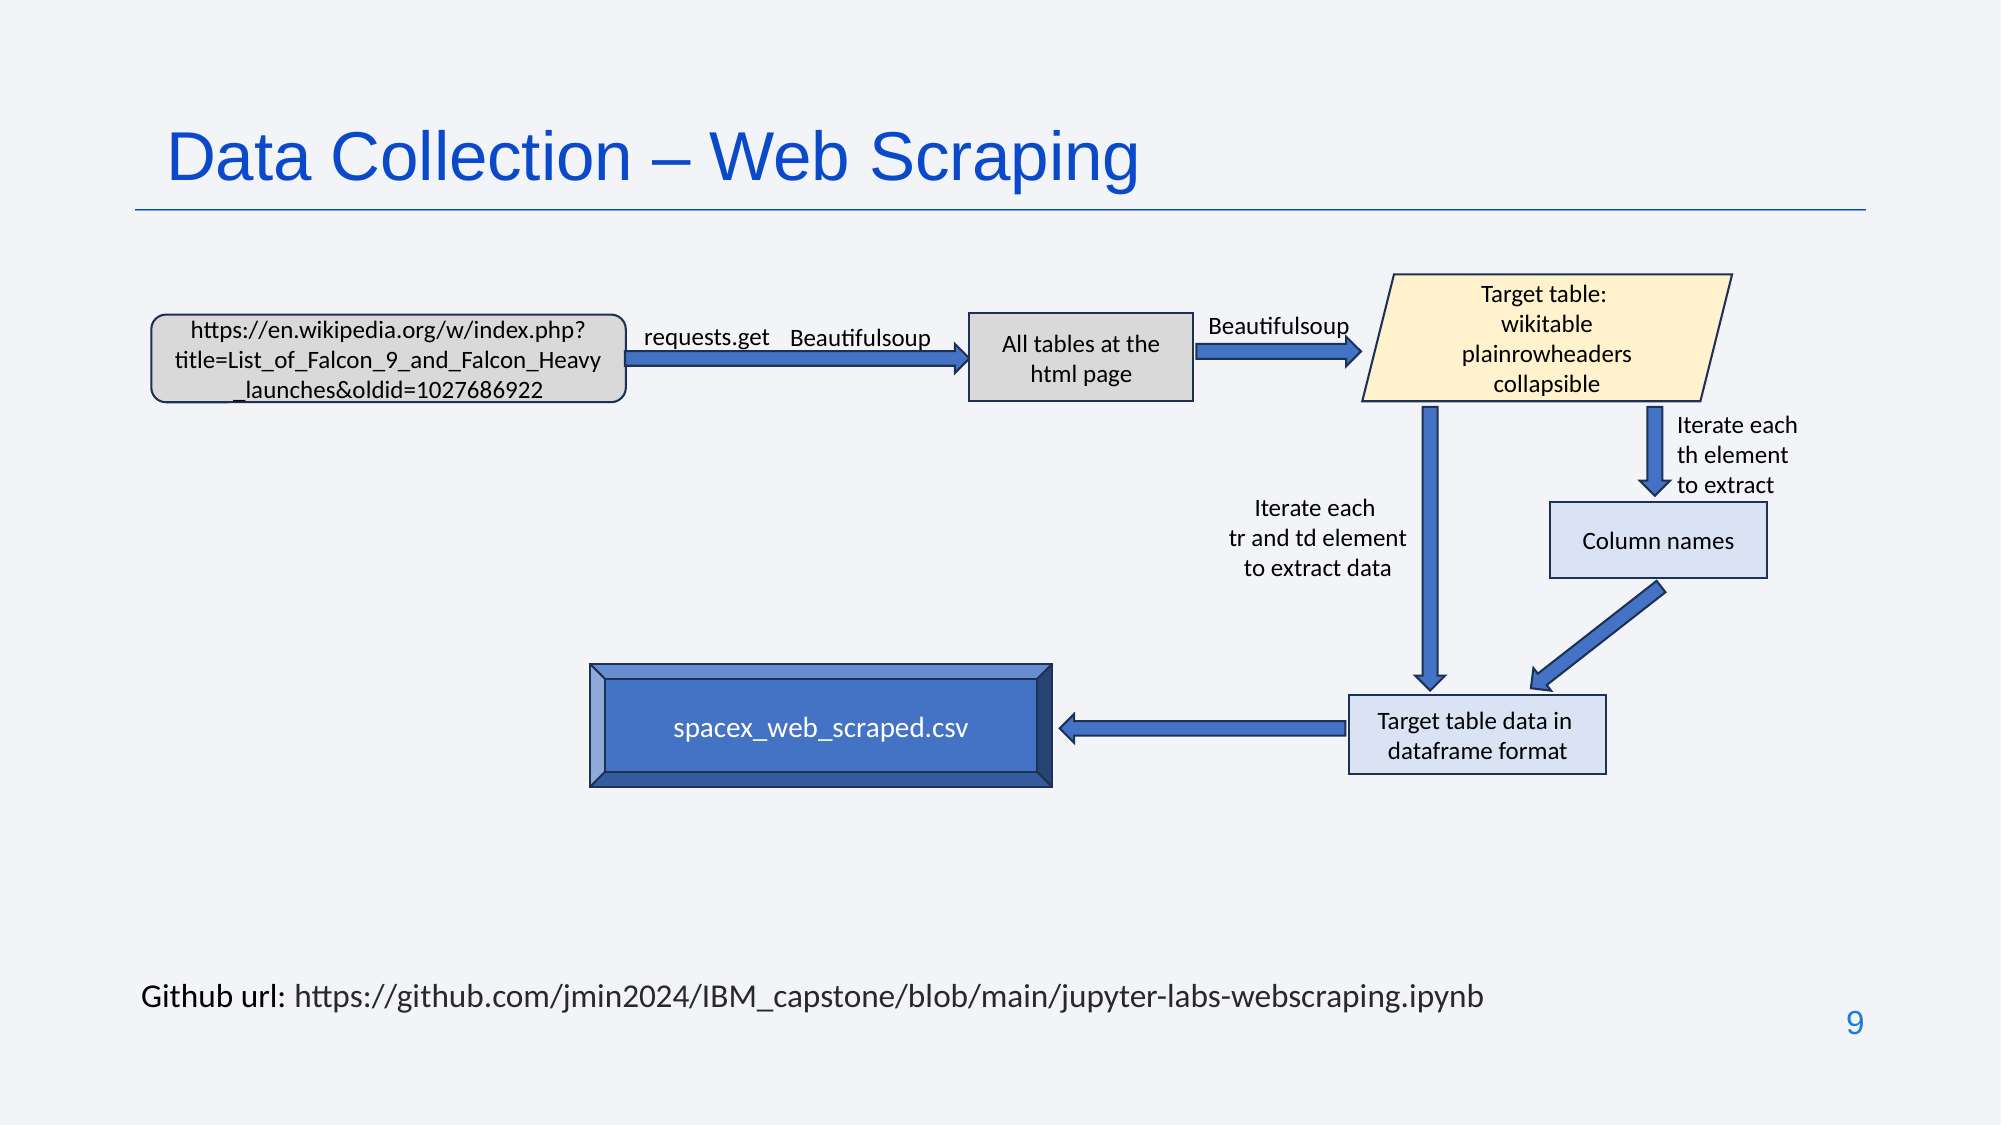

Data Collection – Web Scraping
Target table:
wikitable plainrowheaders collapsible
Beautifulsoup
All tables at the html page
requests.get
Beautifulsoup
https://en.wikipedia.org/w/index.php?title=List_of_Falcon_9_and_Falcon_Heavy_launches&oldid=1027686922

Iterate each th element
to extract

Iterate each
tr and td element
to extract data
Column names

spacex_web_scraped.csv
Target table data in
dataframe format
Github url: https://github.com/jmin2024/IBM_capstone/blob/main/jupyter-labs-webscraping.ipynb
9